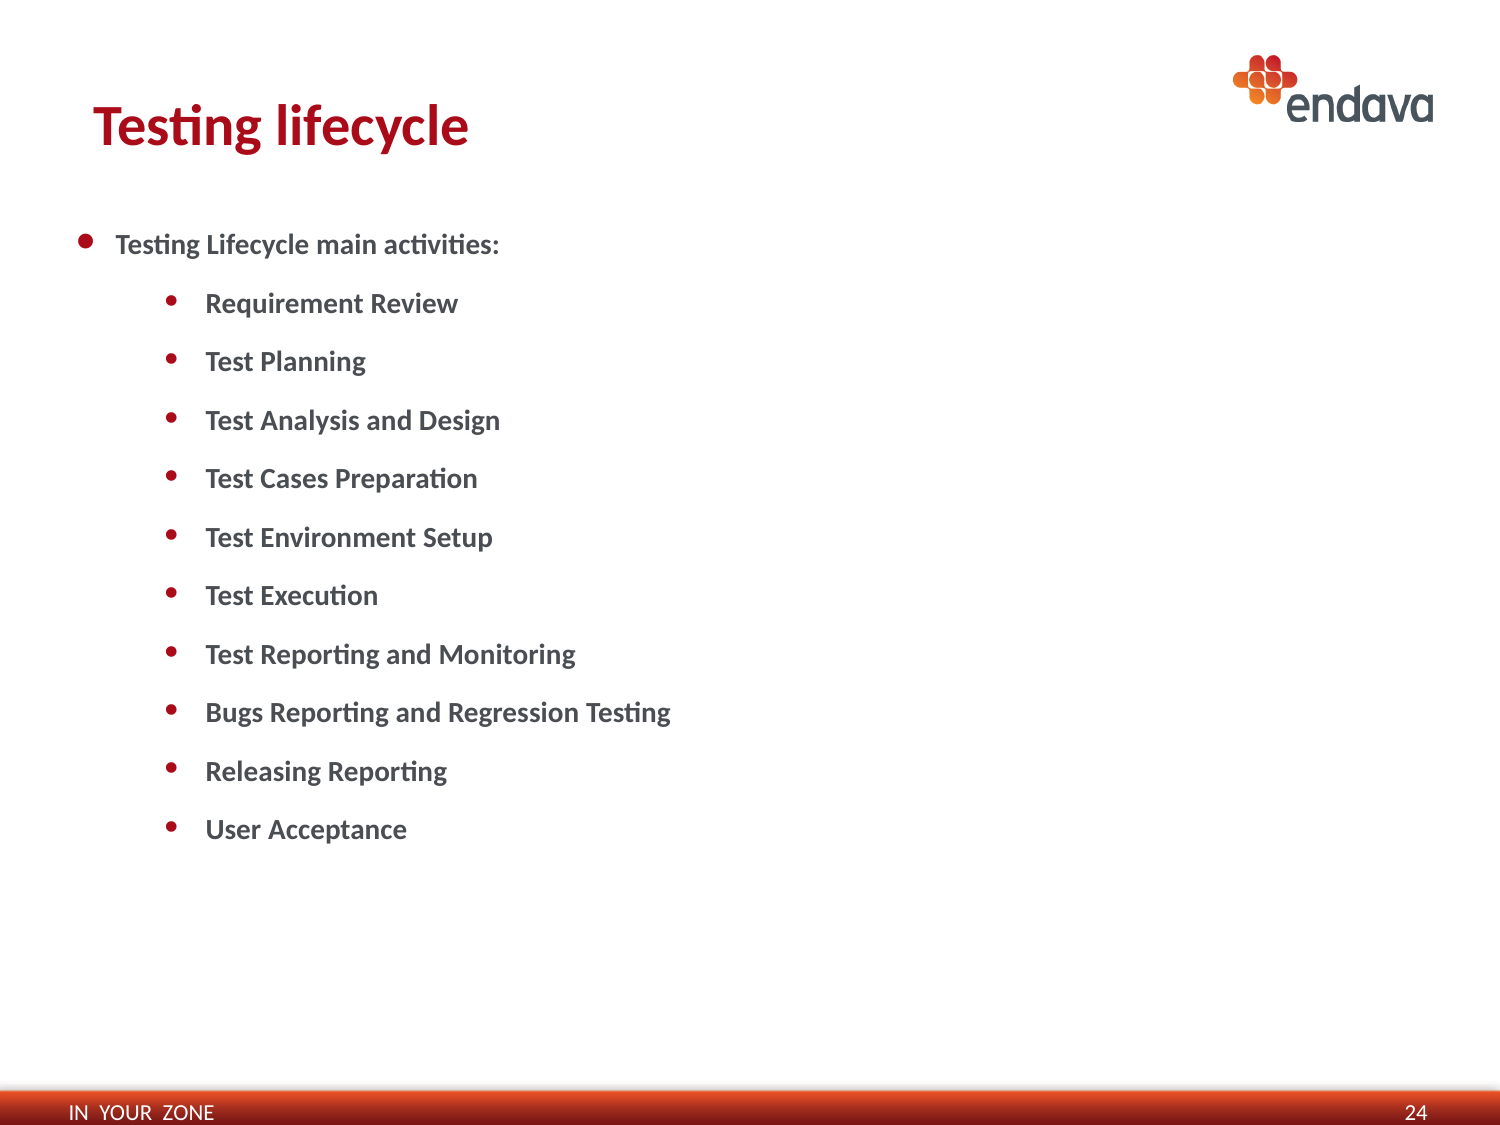

# Testing lifecycle
Testing Lifecycle main activities:
Requirement Review
Test Planning
Test Analysis and Design
Test Cases Preparation
Test Environment Setup
Test Execution
Test Reporting and Monitoring
Bugs Reporting and Regression Testing
Releasing Reporting
User Acceptance

24